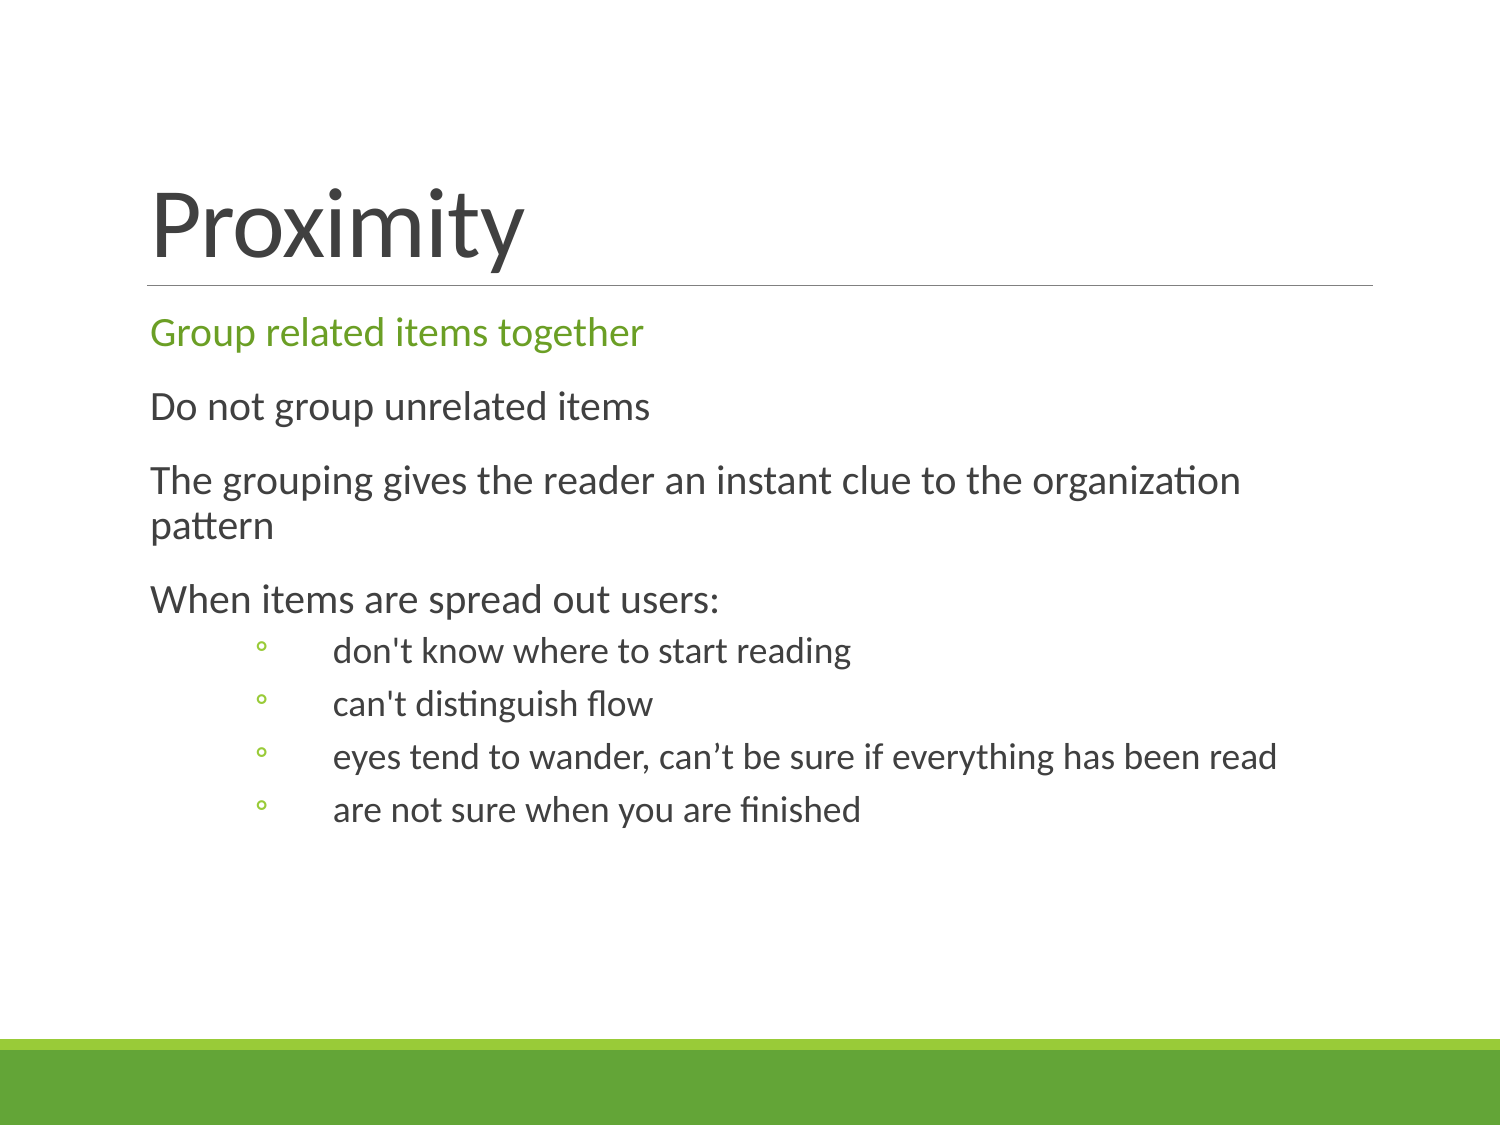

# Proximity
Group related items together
Do not group unrelated items
The grouping gives the reader an instant clue to the organization pattern
When items are spread out users:
don't know where to start reading
can't distinguish flow
eyes tend to wander, can’t be sure if everything has been read
are not sure when you are finished